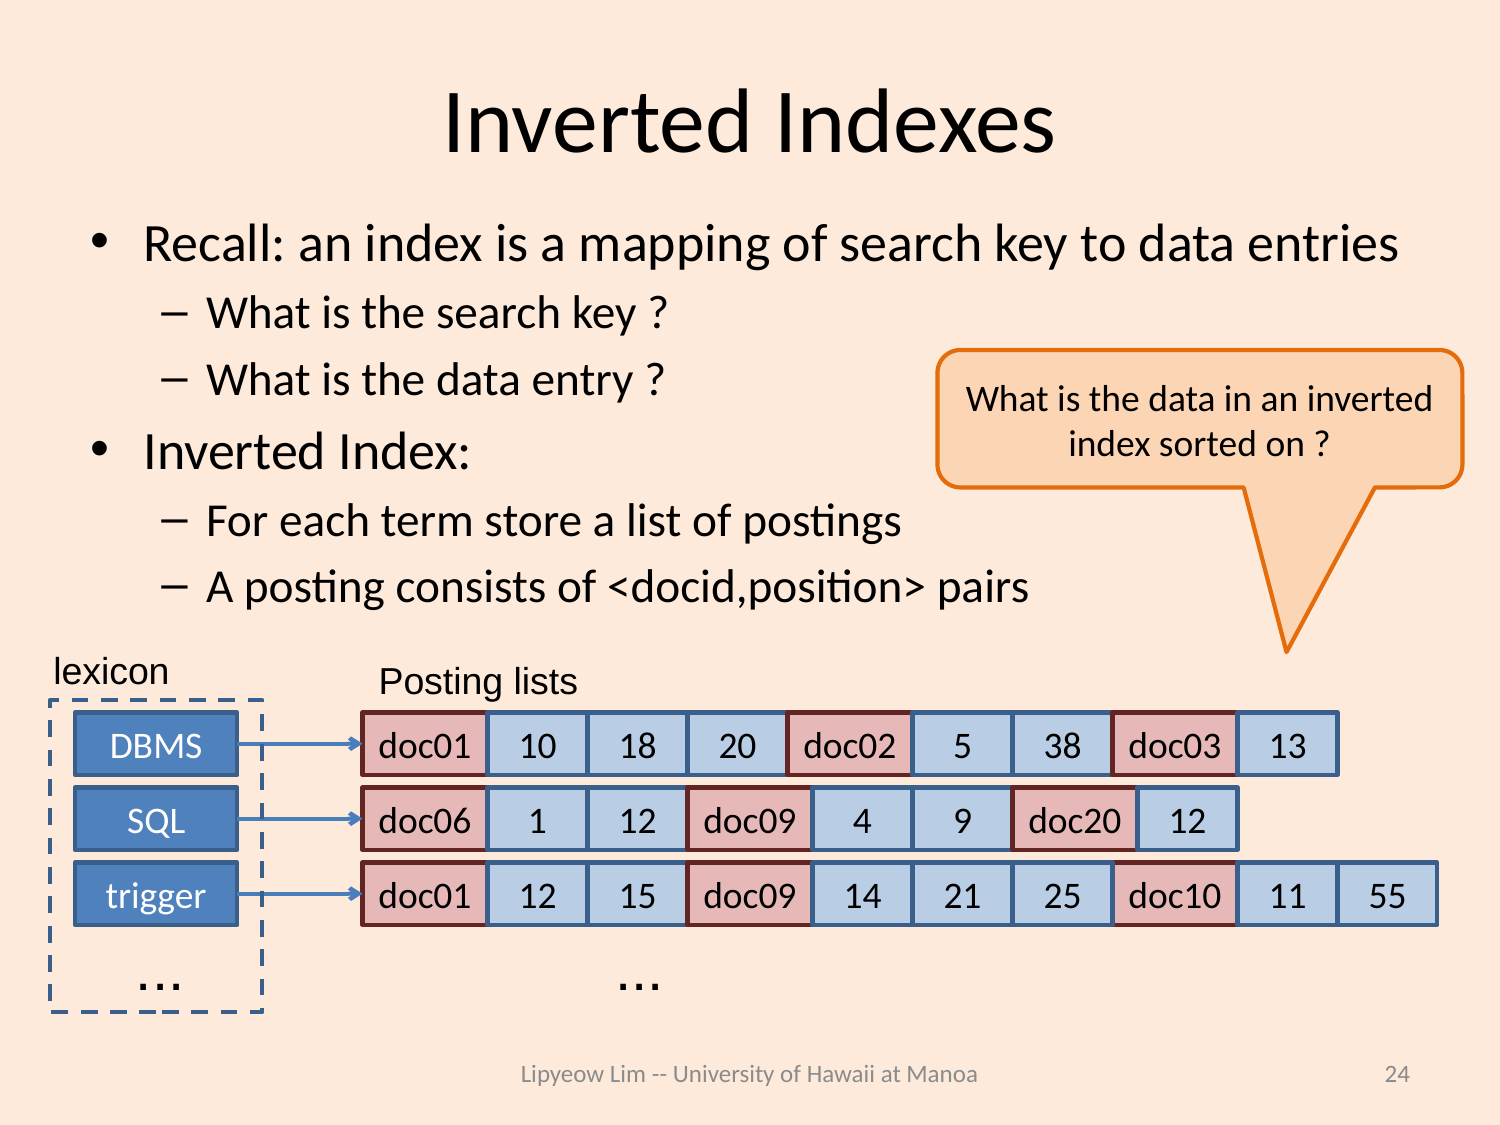

# Inverted Indexes
Recall: an index is a mapping of search key to data entries
What is the search key ?
What is the data entry ?
Inverted Index:
For each term store a list of postings
A posting consists of <docid,position> pairs
What is the data in an inverted index sorted on ?
lexicon
Posting lists

DBMS
doc01
10
18
20
doc02
5
38
doc03
13
SQL
doc06
1
12
doc09
4
9
doc20
12
trigger
doc01
12
15
doc09
14
21
25
doc10
11
55
...
...
Lipyeow Lim -- University of Hawaii at Manoa
24